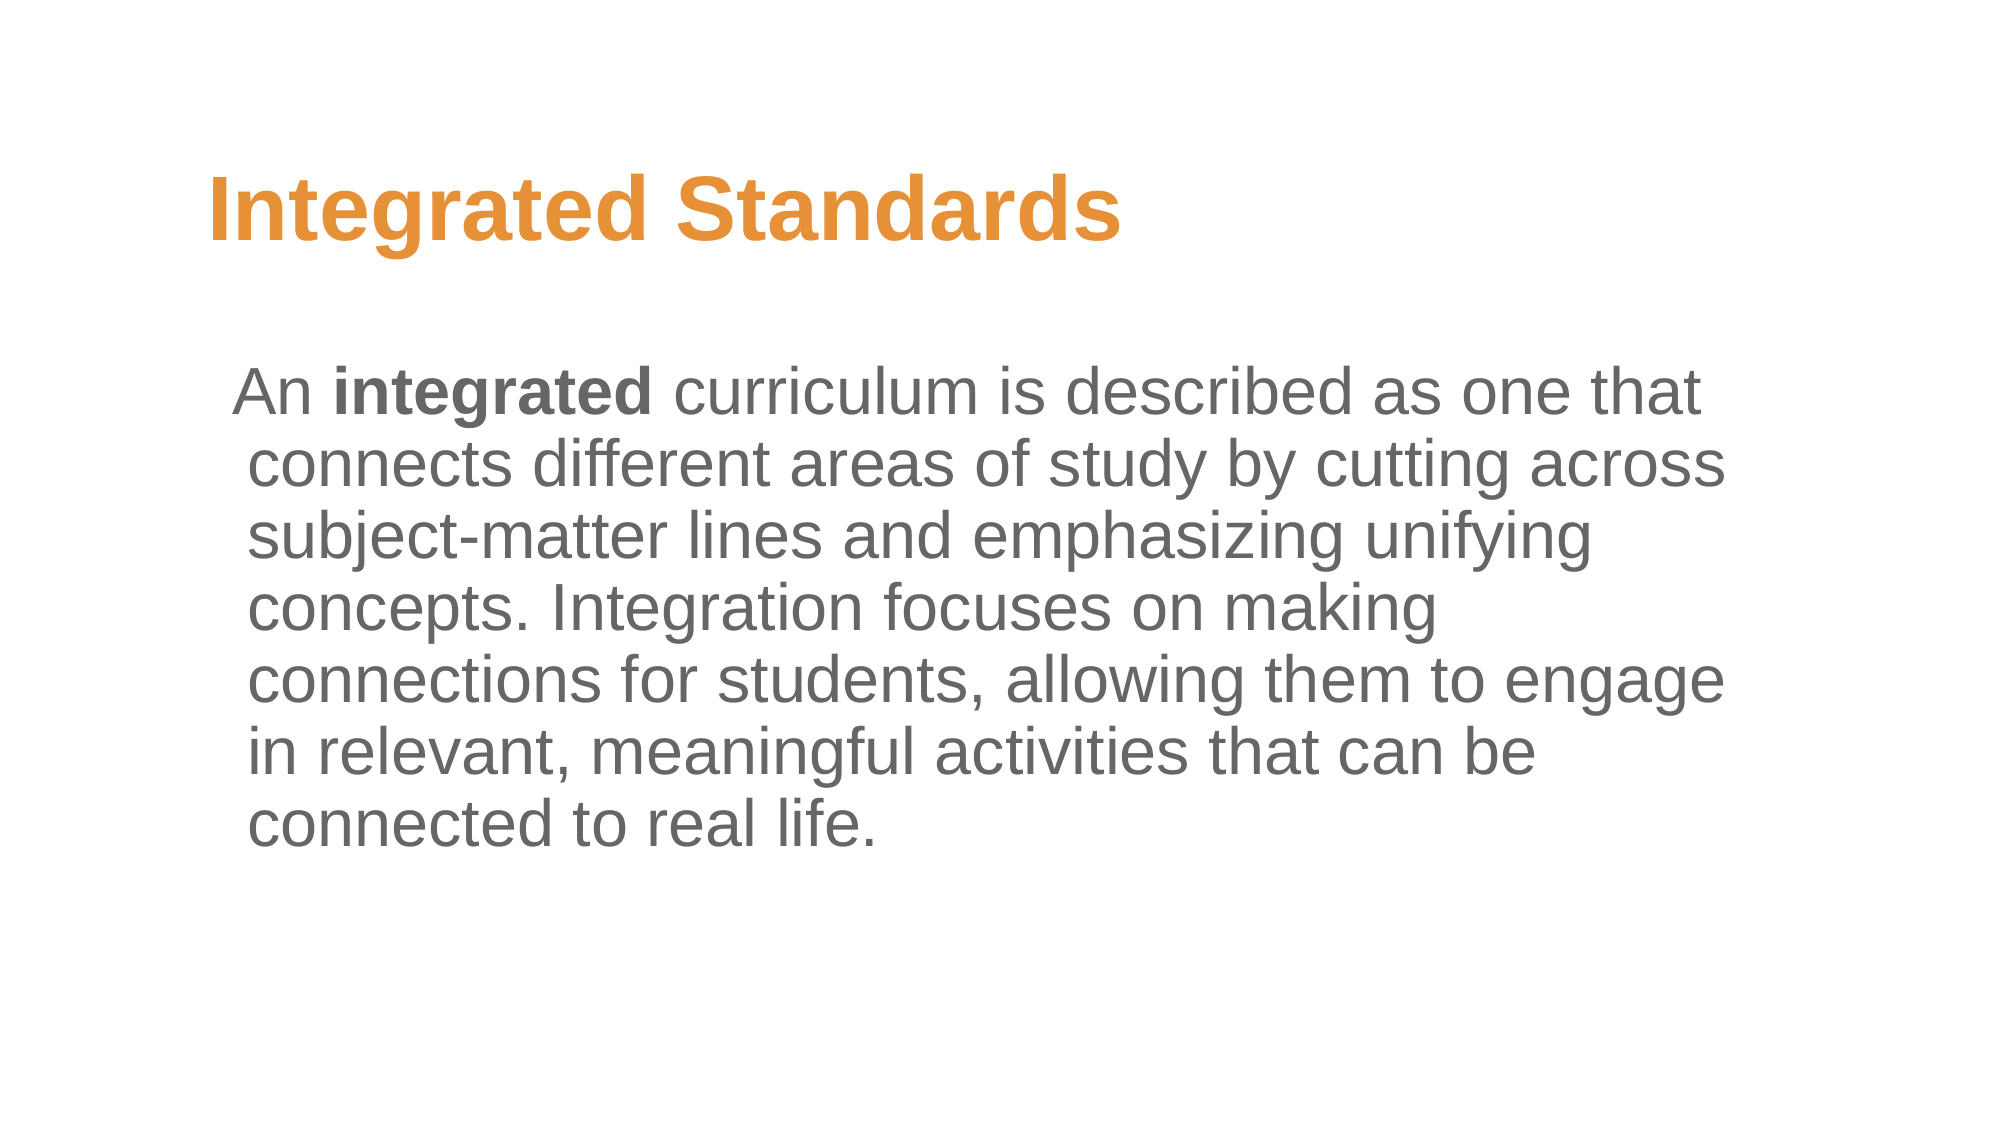

# Integrated Standards
An integrated curriculum is described as one that connects different areas of study by cutting across subject-matter lines and emphasizing unifying concepts. Integration focuses on making connections for students, allowing them to engage in relevant, meaningful activities that can be connected to real life.